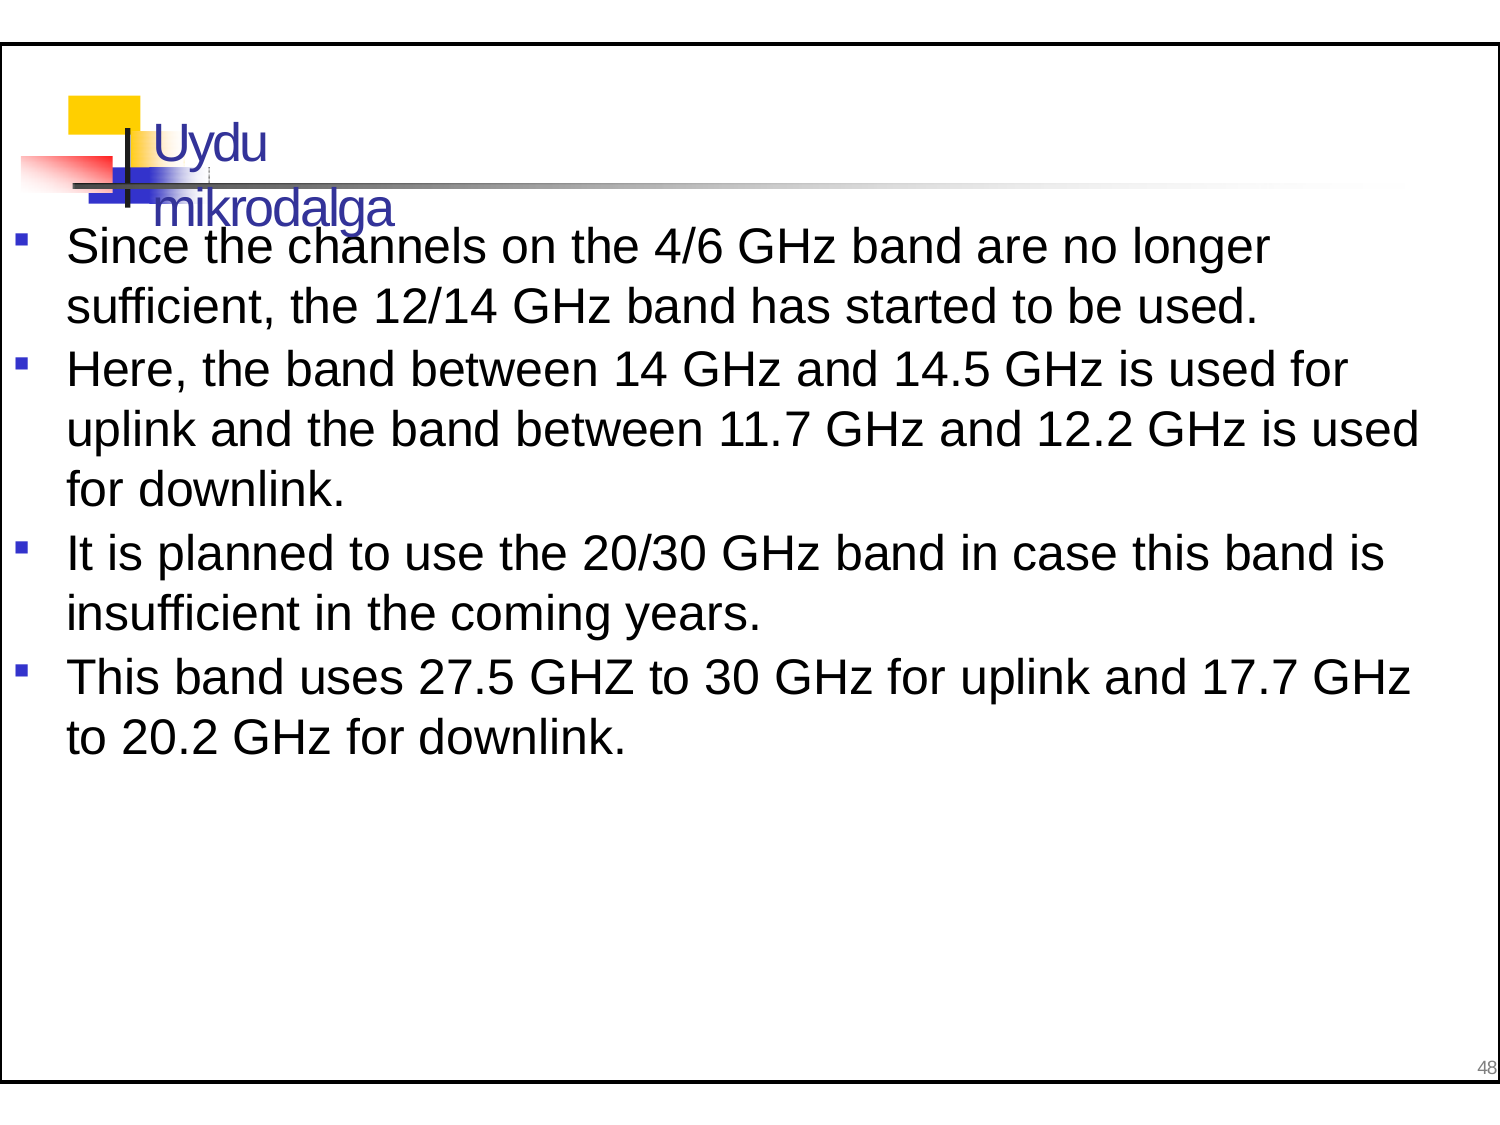

# Uydu mikrodalga

Since the channels on the 4/6 GHz band are no longer sufficient, the 12/14 GHz band has started to be used.
Here, the band between 14 GHz and 14.5 GHz is used for uplink and the band between 11.7 GHz and 12.2 GHz is used for downlink.
It is planned to use the 20/30 GHz band in case this band is insufficient in the coming years.
This band uses 27.5 GHZ to 30 GHz for uplink and 17.7 GHz to 20.2 GHz for downlink.
48